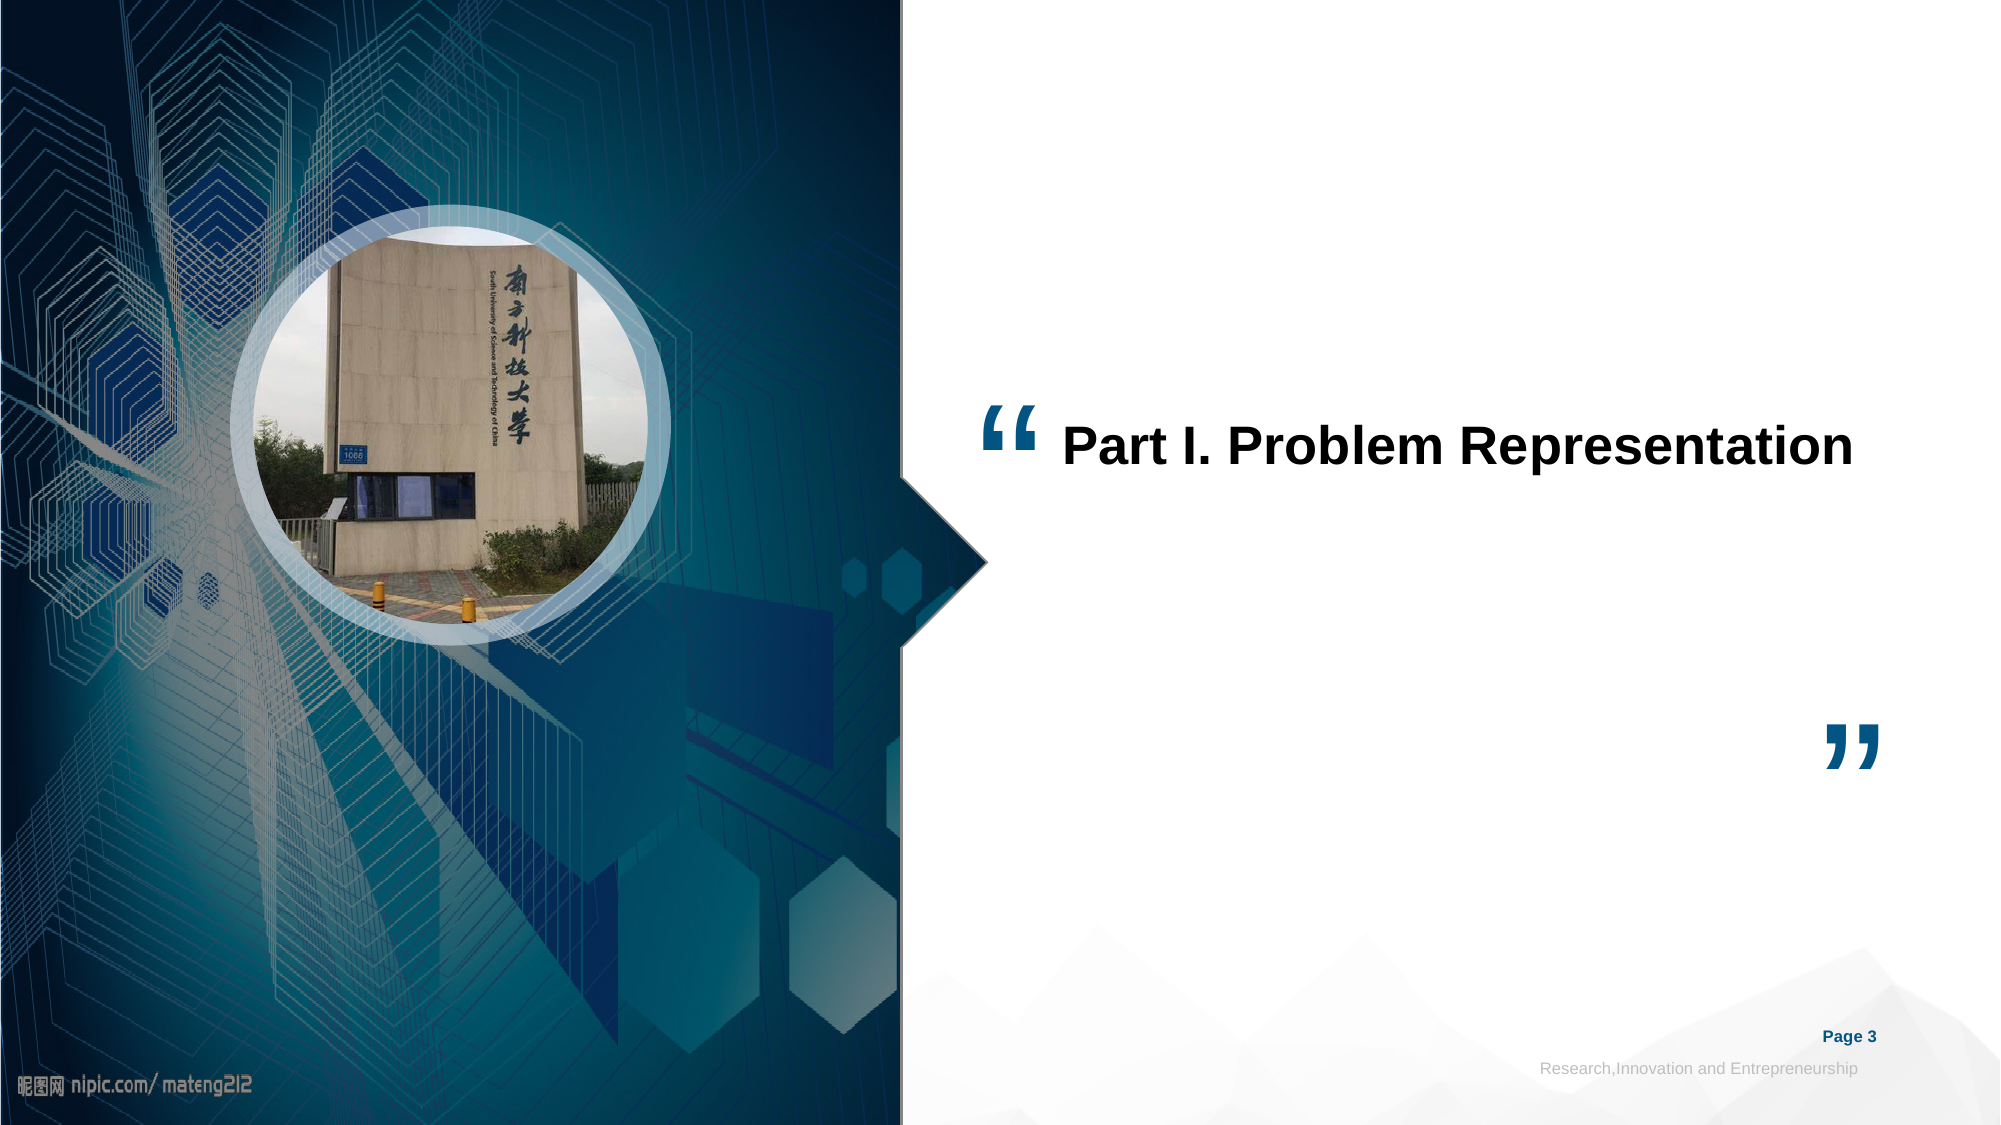

v
v

“
Part I. Problem Representation

”
Page 3
Research,Innovation and Entrepreneurship